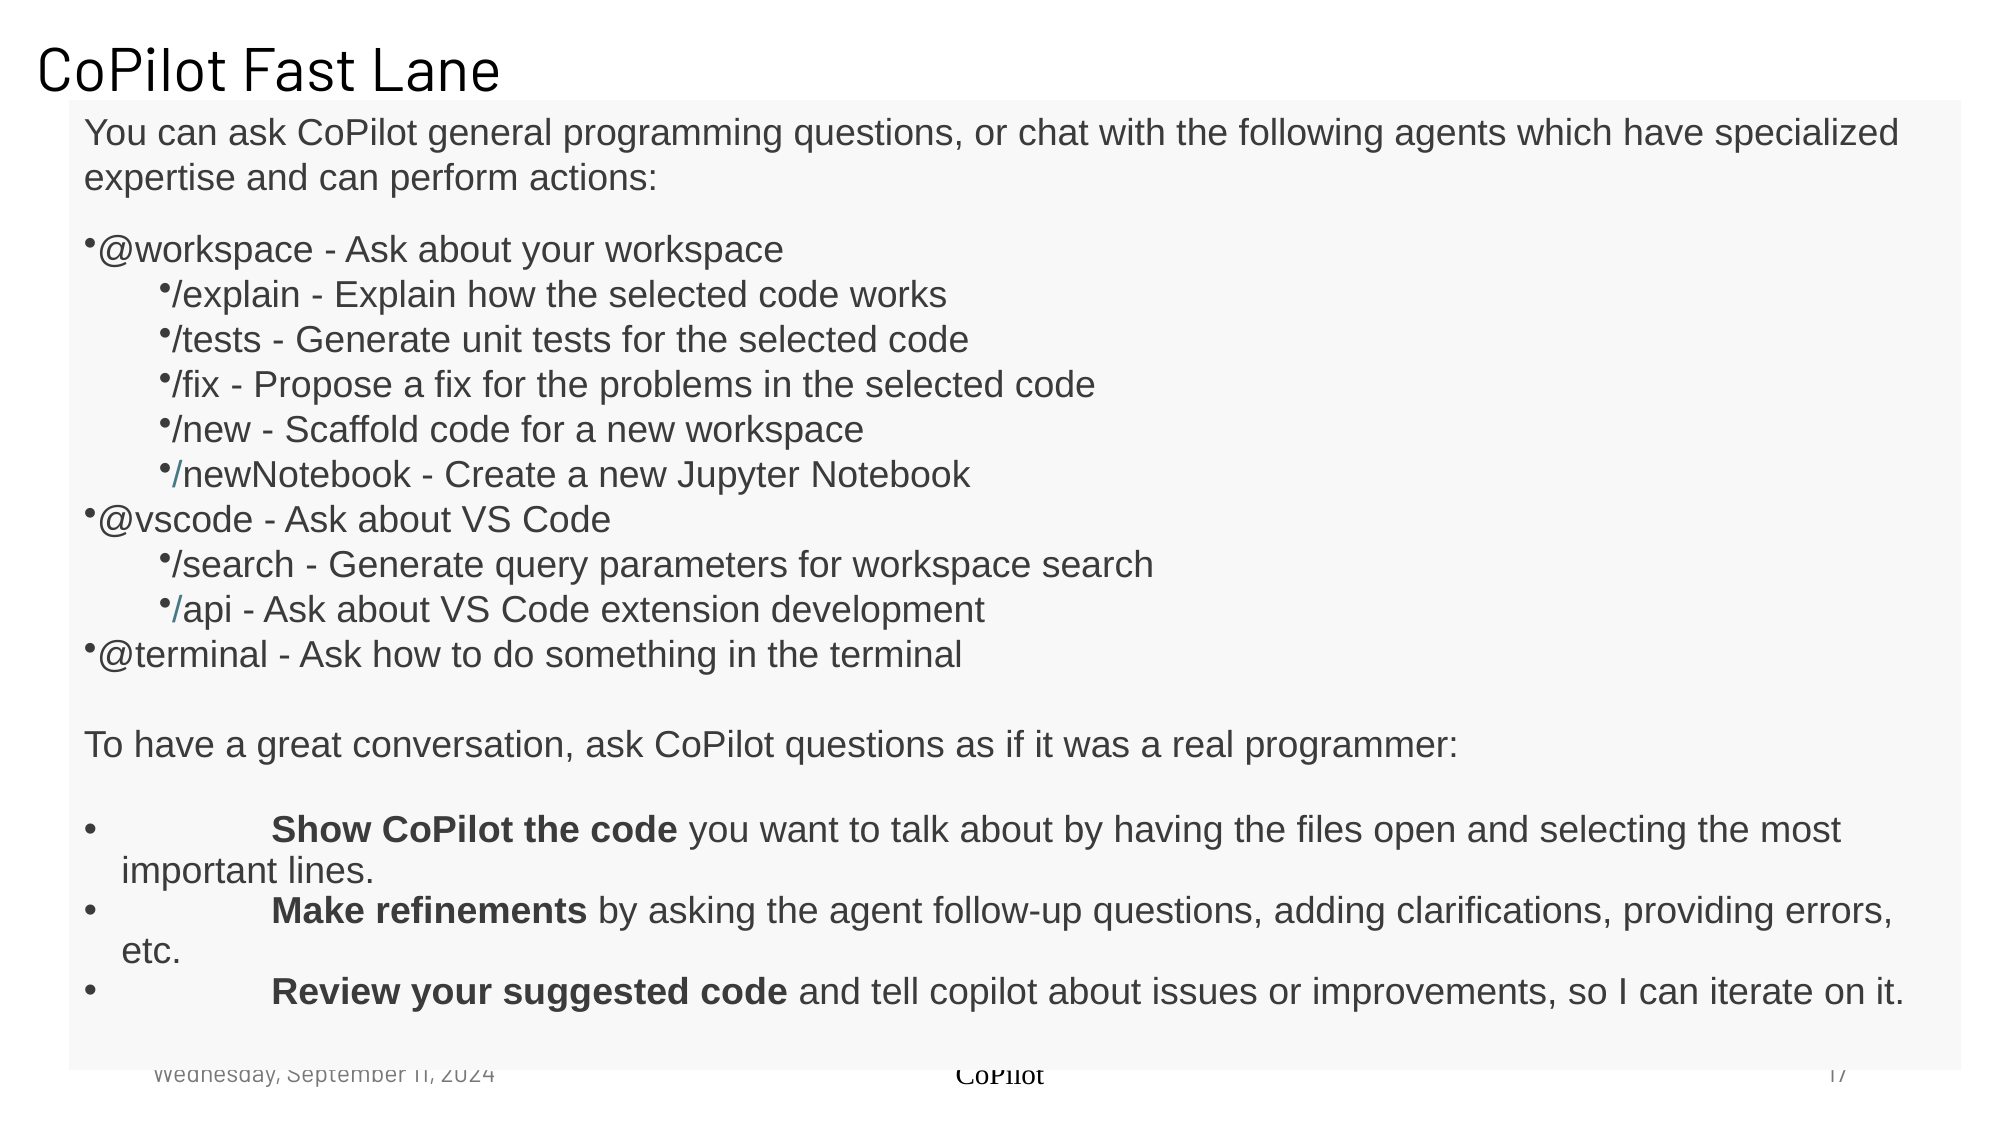

# CoPilot Fast Lane
You can ask CoPilot general programming questions, or chat with the following agents which have specialized expertise and can perform actions:

@workspace - Ask about your workspace
/explain - Explain how the selected code works
/tests - Generate unit tests for the selected code
/fix - Propose a fix for the problems in the selected code
/new - Scaffold code for a new workspace
/newNotebook - Create a new Jupyter Notebook
@vscode - Ask about VS Code
/search - Generate query parameters for workspace search
/api - Ask about VS Code extension development
@terminal - Ask how to do something in the terminal

To have a great conversation, ask CoPilot questions as if it was a real programmer:

	Show CoPilot the code you want to talk about by having the files open and selecting the most important lines.
	Make refinements by asking the agent follow-up questions, adding clarifications, providing errors, etc.
	Review your suggested code and tell copilot about issues or improvements, so I can iterate on it.

Wednesday, September 11, 2024
CoPilot
17